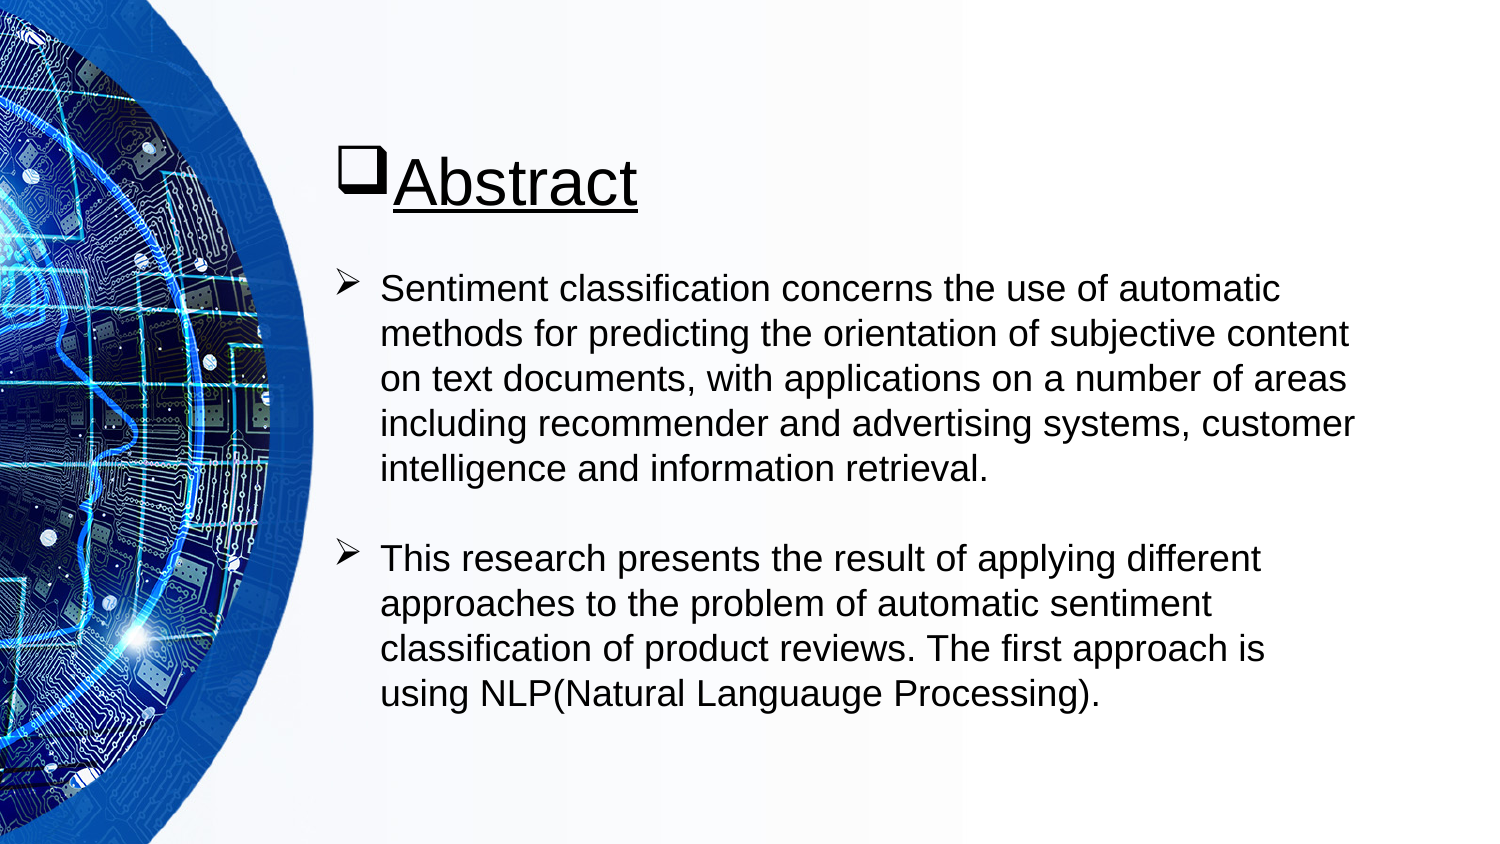

Abstract

Sentiment classification concerns the use of automatic methods for predicting the orientation of subjective content on text documents, with applications on a number of areas including recommender and advertising systems, customer intelligence and information retrieval.

This research presents the result of applying different approaches to the problem of automatic sentiment classification of product reviews. The first approach is using NLP(Natural Languauge Processing).